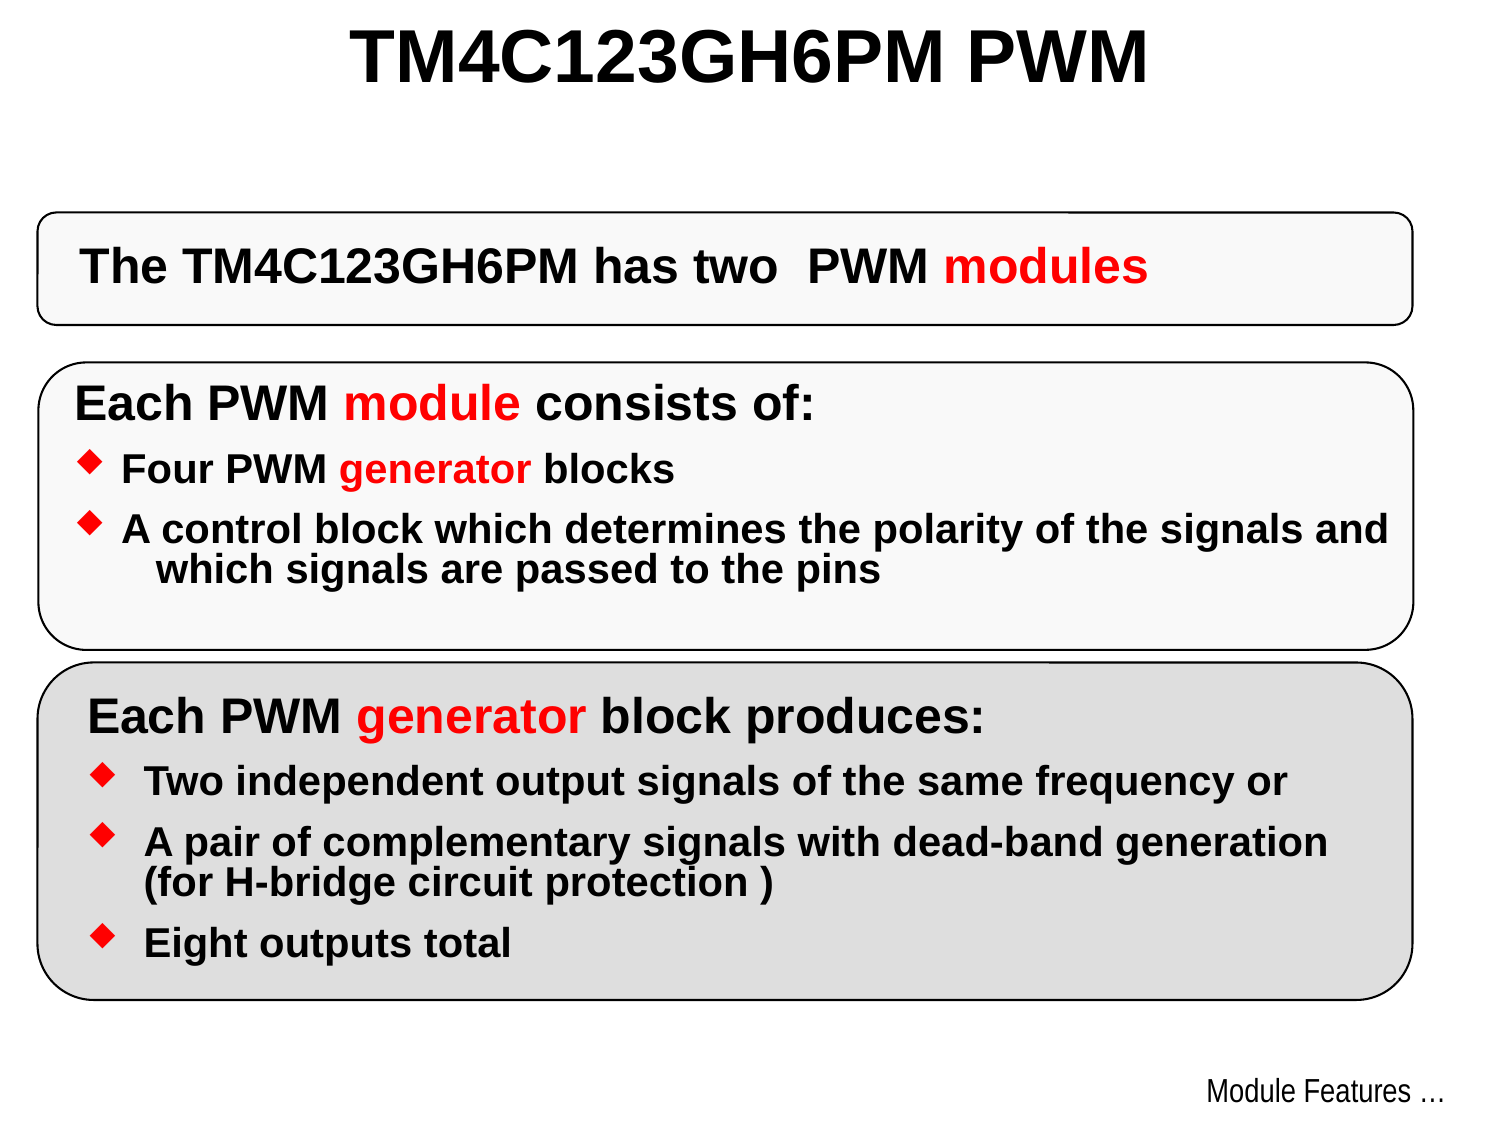

# TM4C123GH6PM PWM

The TM4C123GH6PM has two  PWM modules

Each PWM module consists of:
 Four PWM generator blocks
 A control block which determines the polarity of the signals and
    which signals are passed to the pins

Each PWM generator block produces:
Two independent output signals of the same frequency or
A pair of complementary signals with dead-band generation
(for H-bridge circuit protection )
Eight outputs total
Module Features …